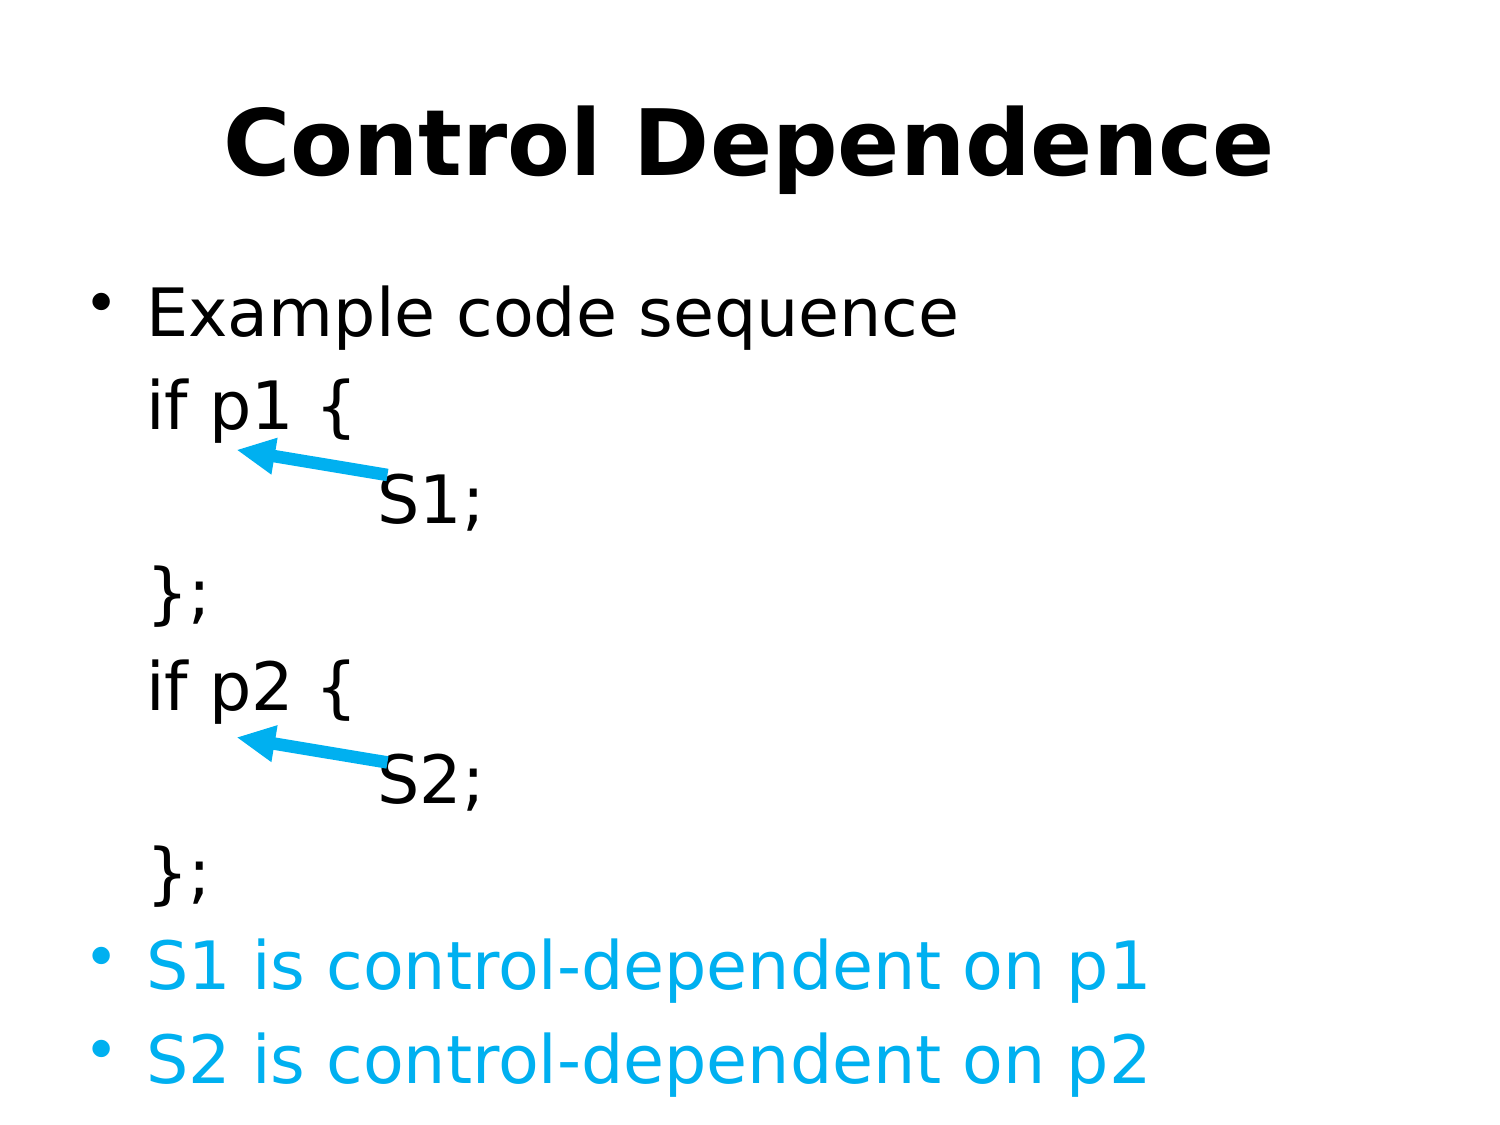

# Control Dependence
Example code sequence
	if p1 {

	};
	if p2 {

	};
S1 is control-dependent on p1
S2 is control-dependent on p2

S1;

S2;